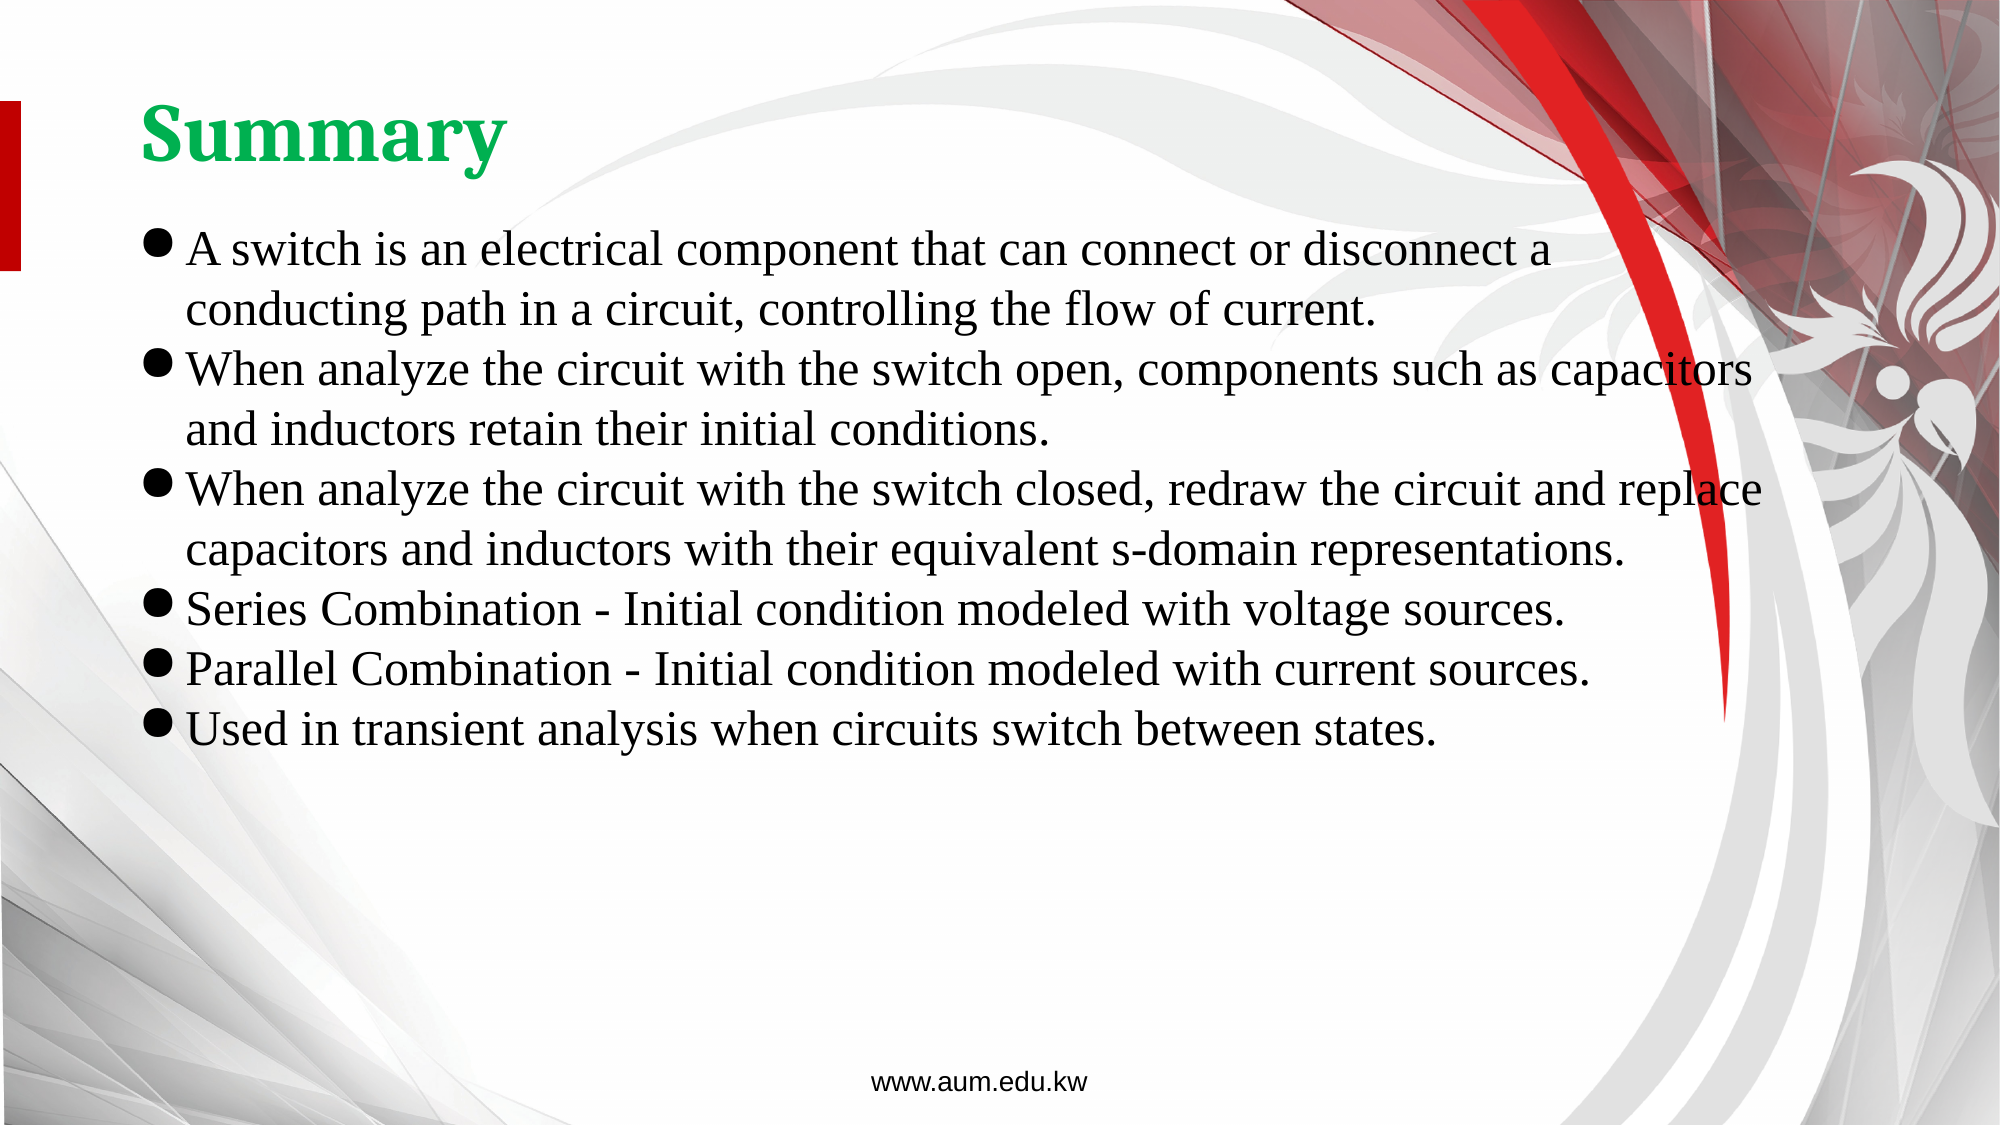

Summary
A switch is an electrical component that can connect or disconnect a conducting path in a circuit, controlling the flow of current.
When analyze the circuit with the switch open, components such as capacitors and inductors retain their initial conditions.
When analyze the circuit with the switch closed, redraw the circuit and replace capacitors and inductors with their equivalent s-domain representations.
Series Combination - Initial condition modeled with voltage sources.
Parallel Combination - Initial condition modeled with current sources.
Used in transient analysis when circuits switch between states.